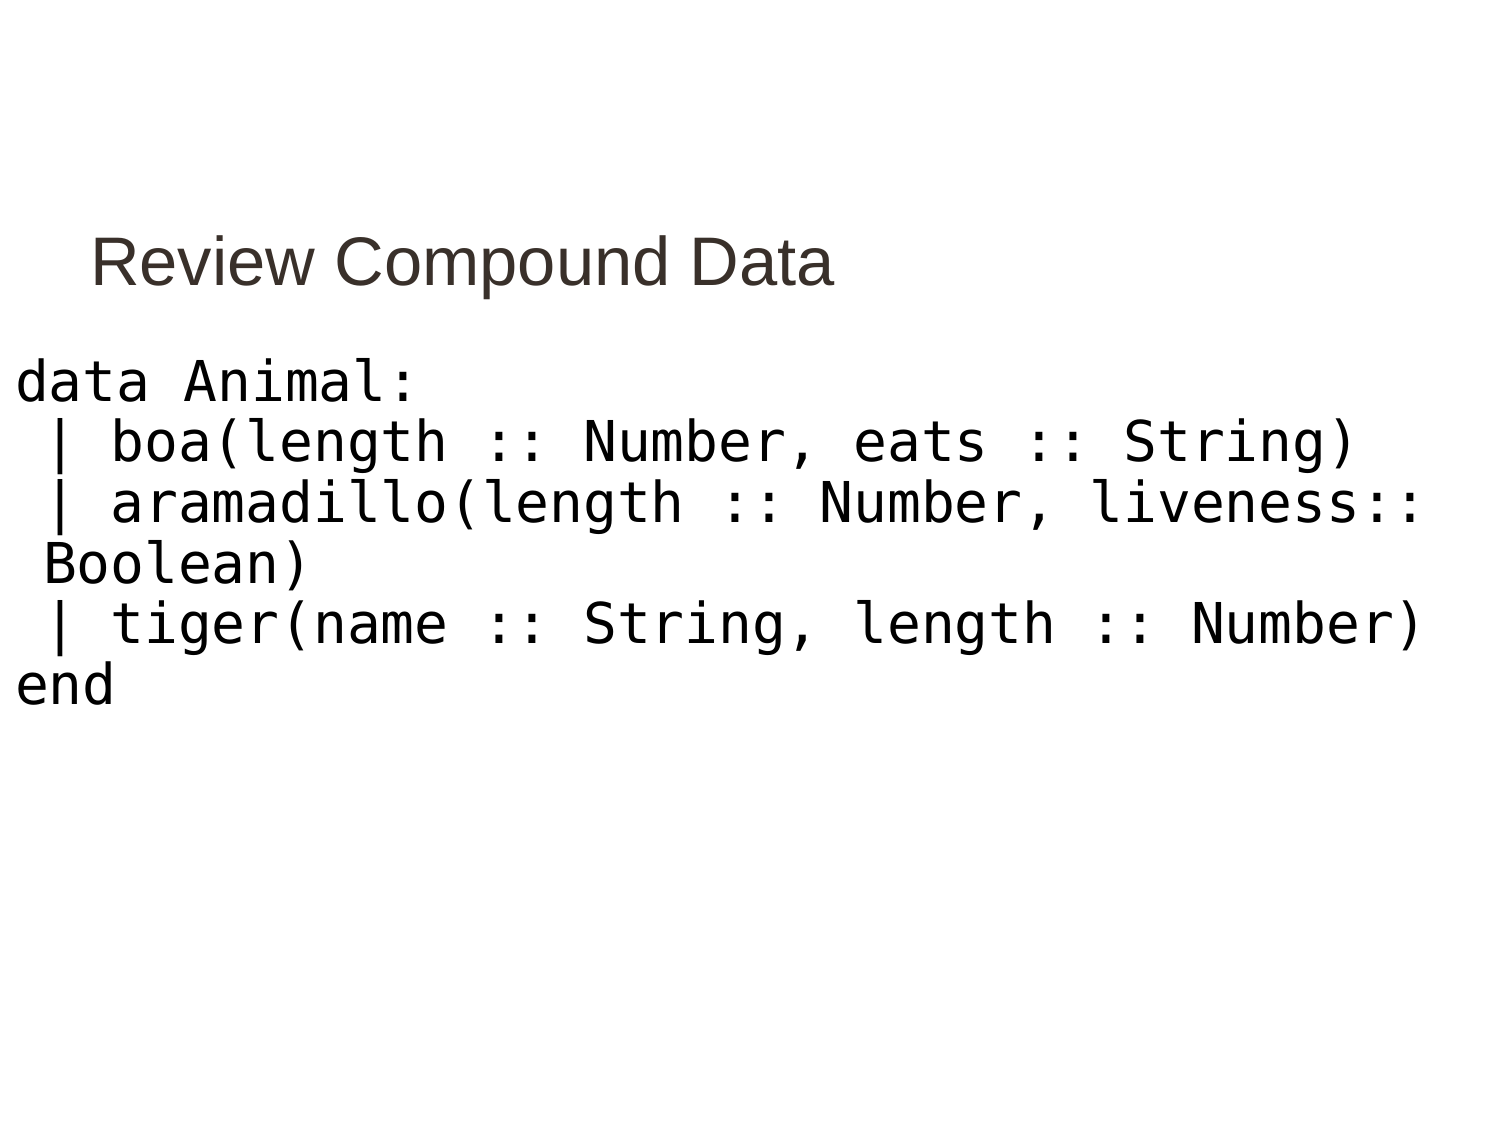

# Review Compound Data
data Animal:
	| boa(length :: Number, eats :: String)
	| aramadillo(length :: Number, liveness:: Boolean)
	| tiger(name :: String, length :: Number)
end